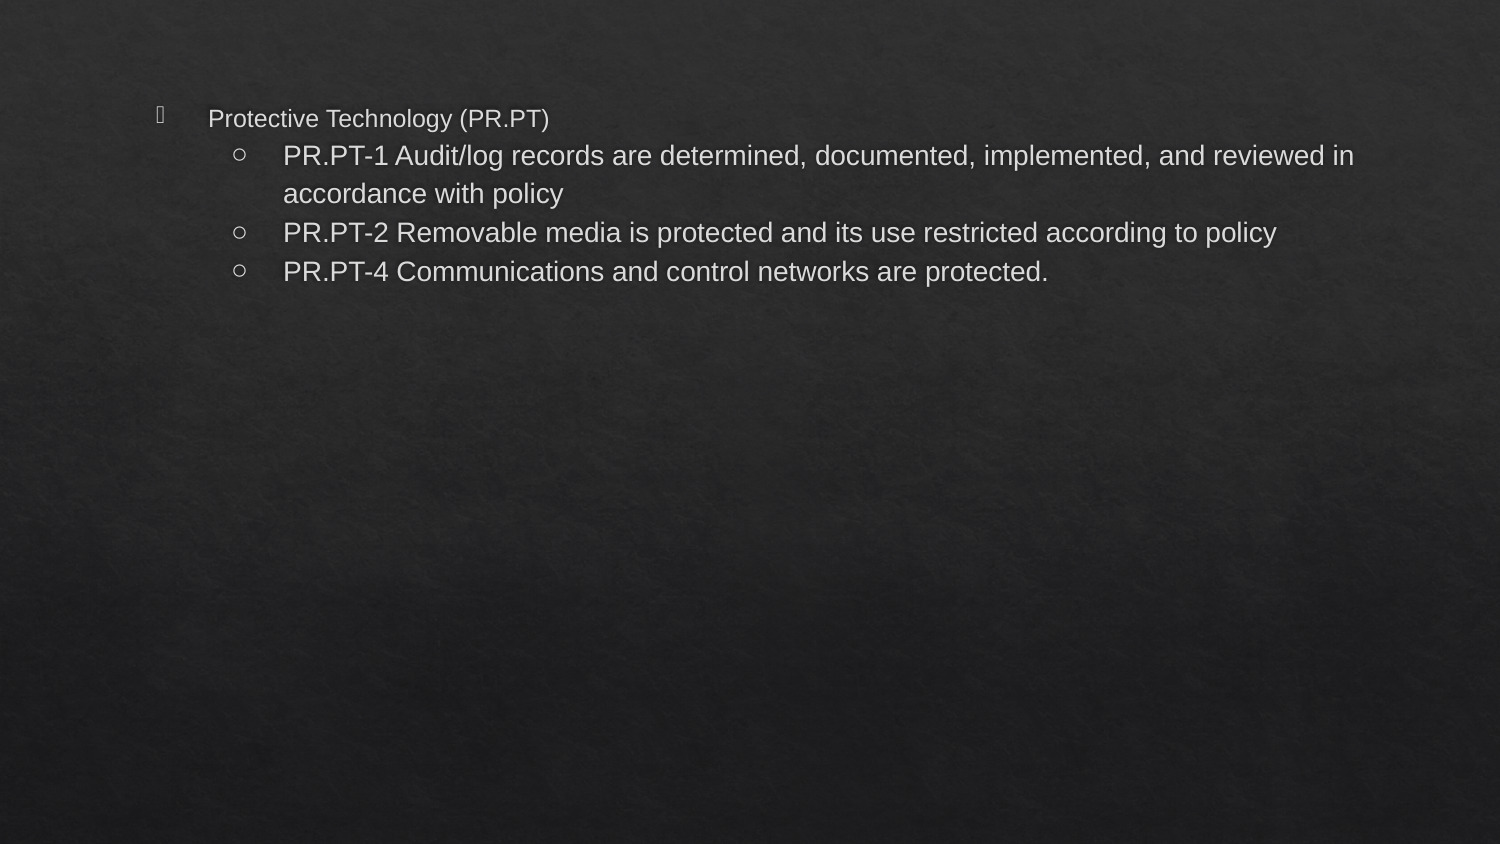

Protective Technology (PR.PT)
PR.PT-1 Audit/log records are determined, documented, implemented, and reviewed in accordance with policy
PR.PT-2 Removable media is protected and its use restricted according to policy
PR.PT-4 Communications and control networks are protected.